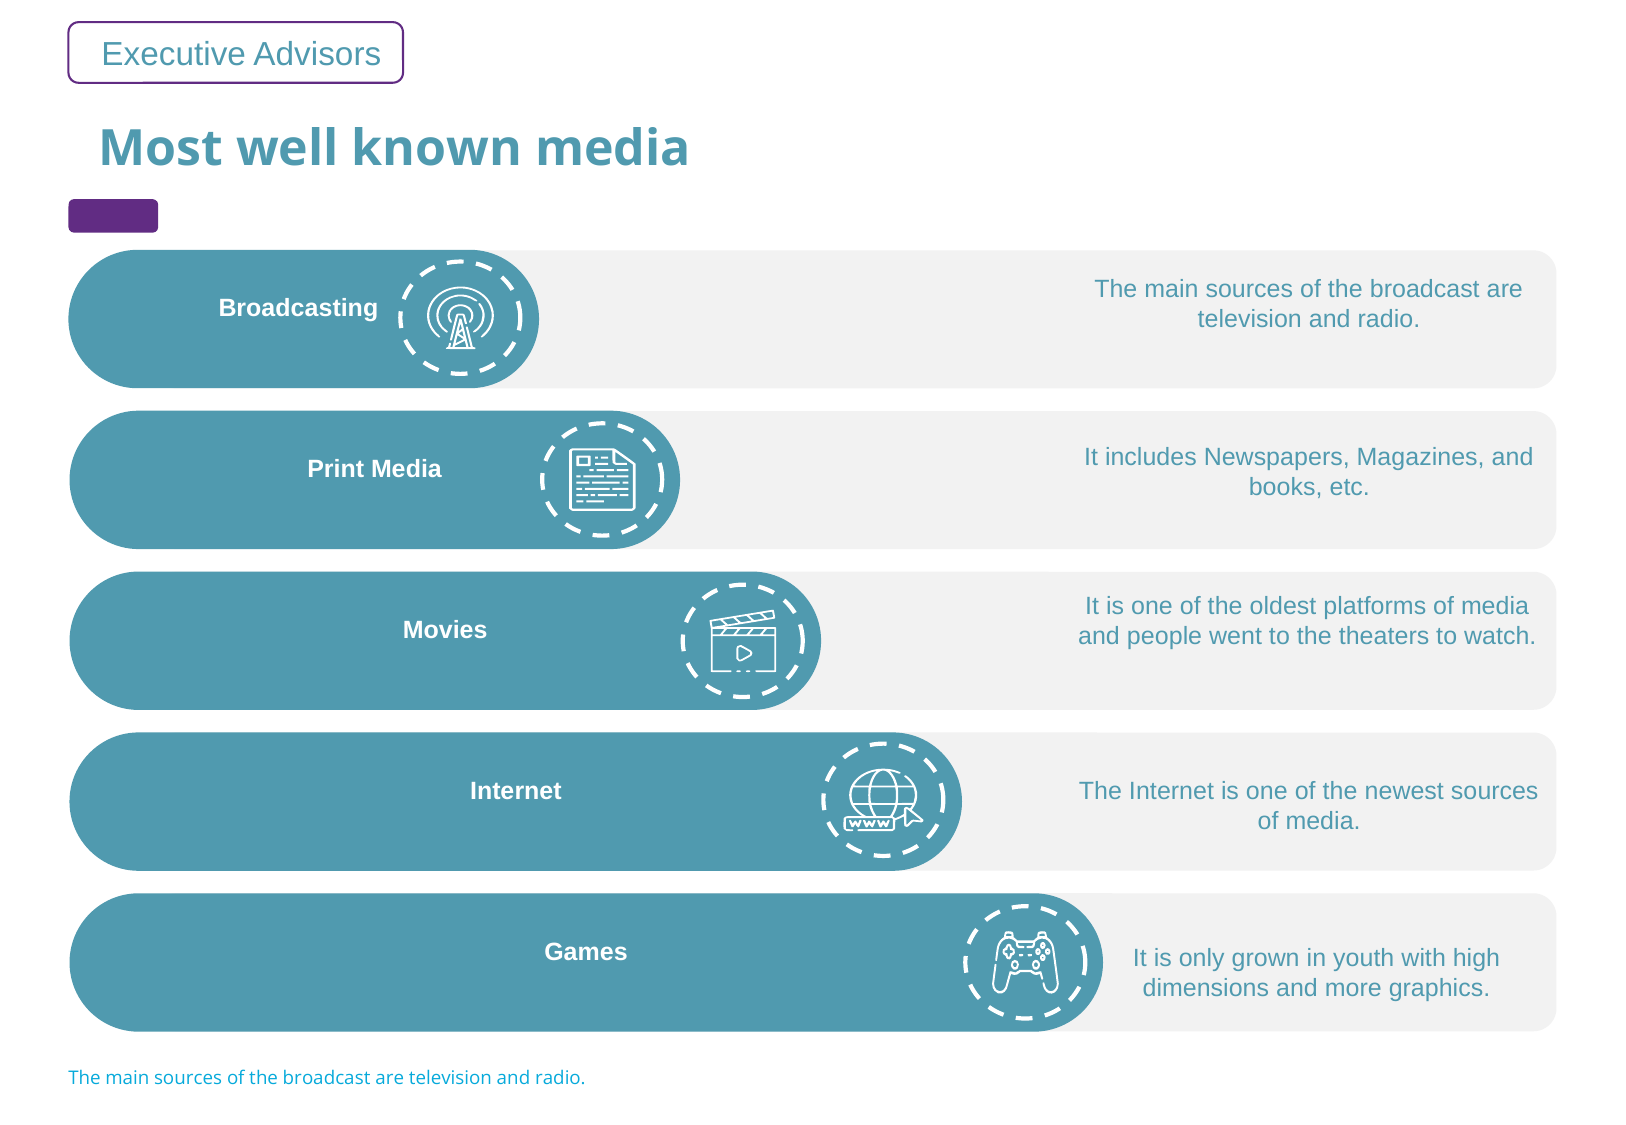

# Most well known media

The main sources of the broadcast are television and radio.

Broadcasting

It includes Newspapers, Magazines, and books, etc.
Print Media

It is one of the oldest platforms of media and people went to the theaters to watch.

Movies

The Internet is one of the newest sources of media.
Internet

Games
It is only grown in youth with high dimensions and more graphics.

The main sources of the broadcast are television and radio.